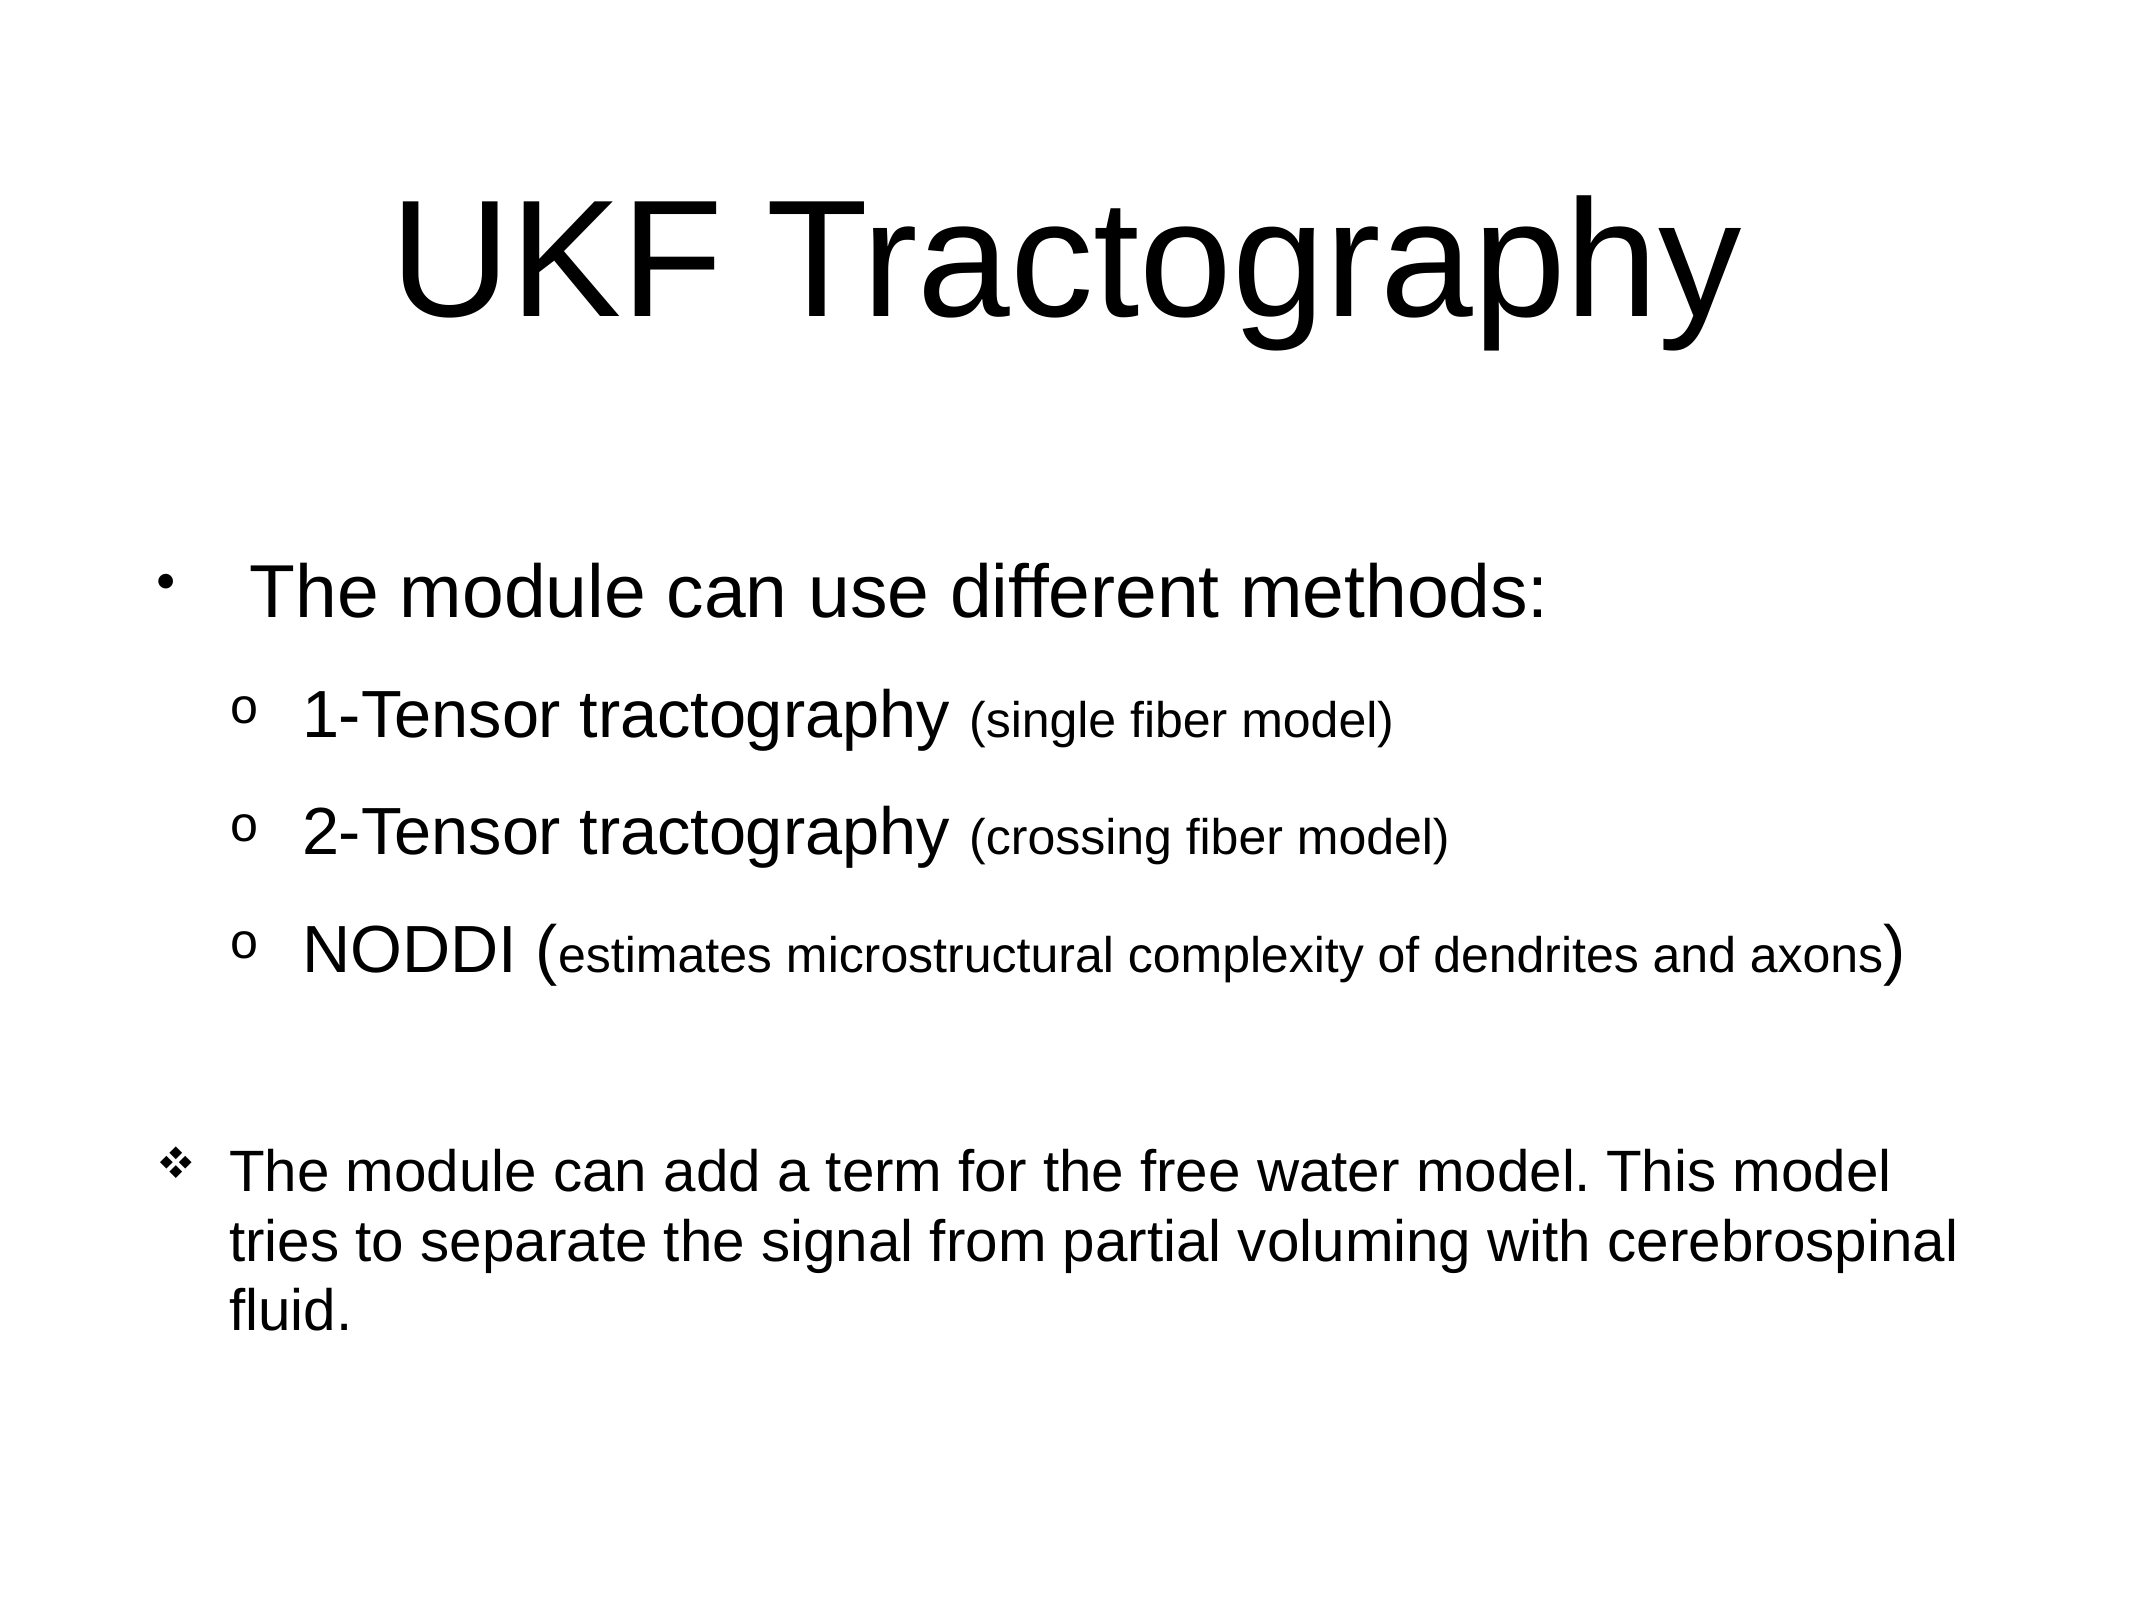

# UKF Tractography
 The module can use different methods:
1-Tensor tractography (single fiber model)
2-Tensor tractography (crossing fiber model)
NODDI (estimates microstructural complexity of dendrites and axons)

The module can add a term for the free water model. This model tries to separate the signal from partial voluming with cerebrospinal fluid.